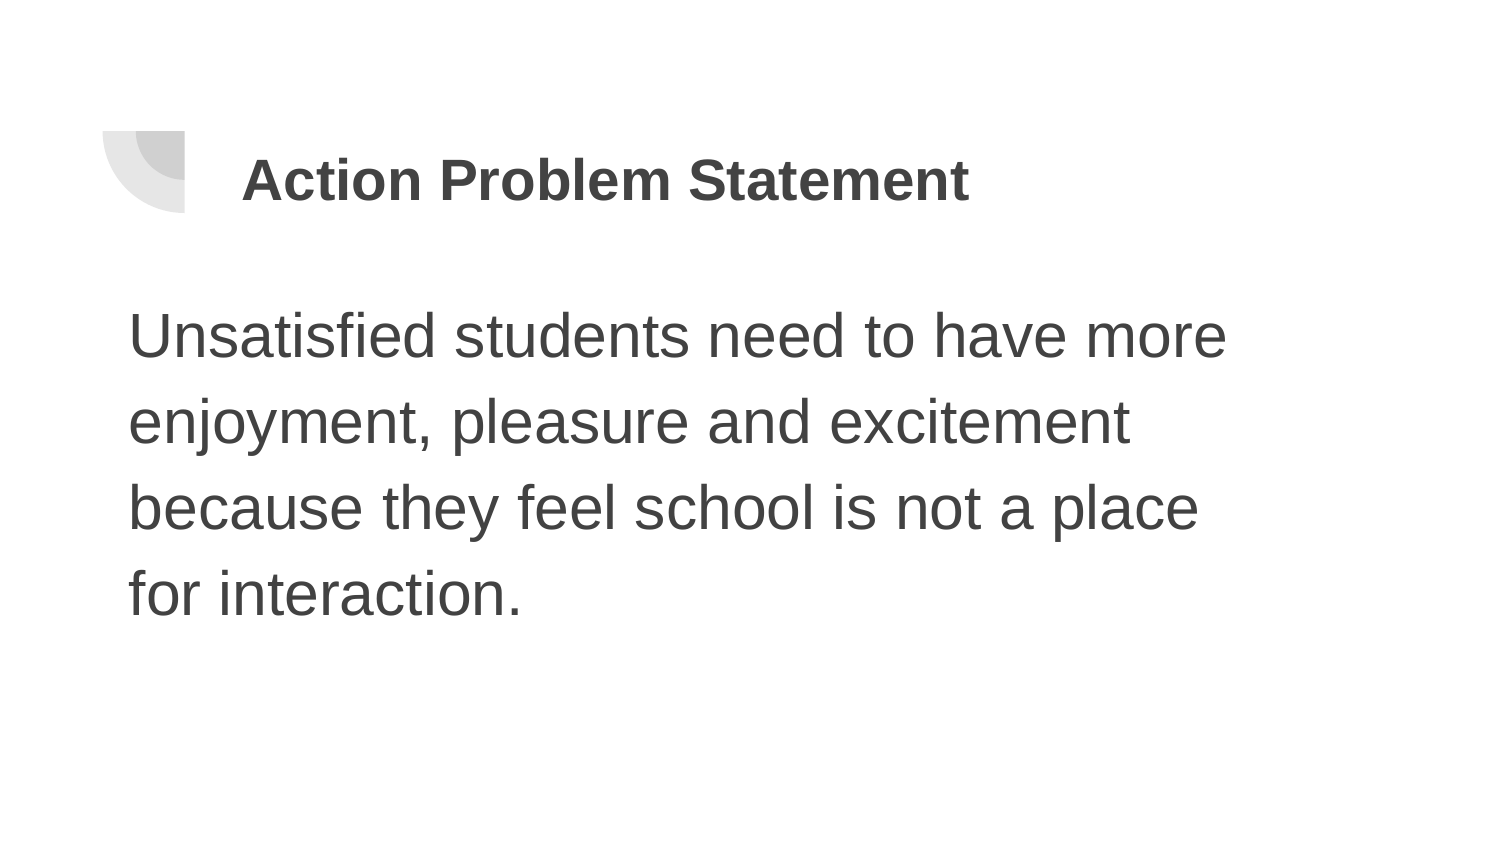

# Action Problem Statement

Unsatisfied students need to have more enjoyment, pleasure and excitement because they feel school is not a place for interaction.